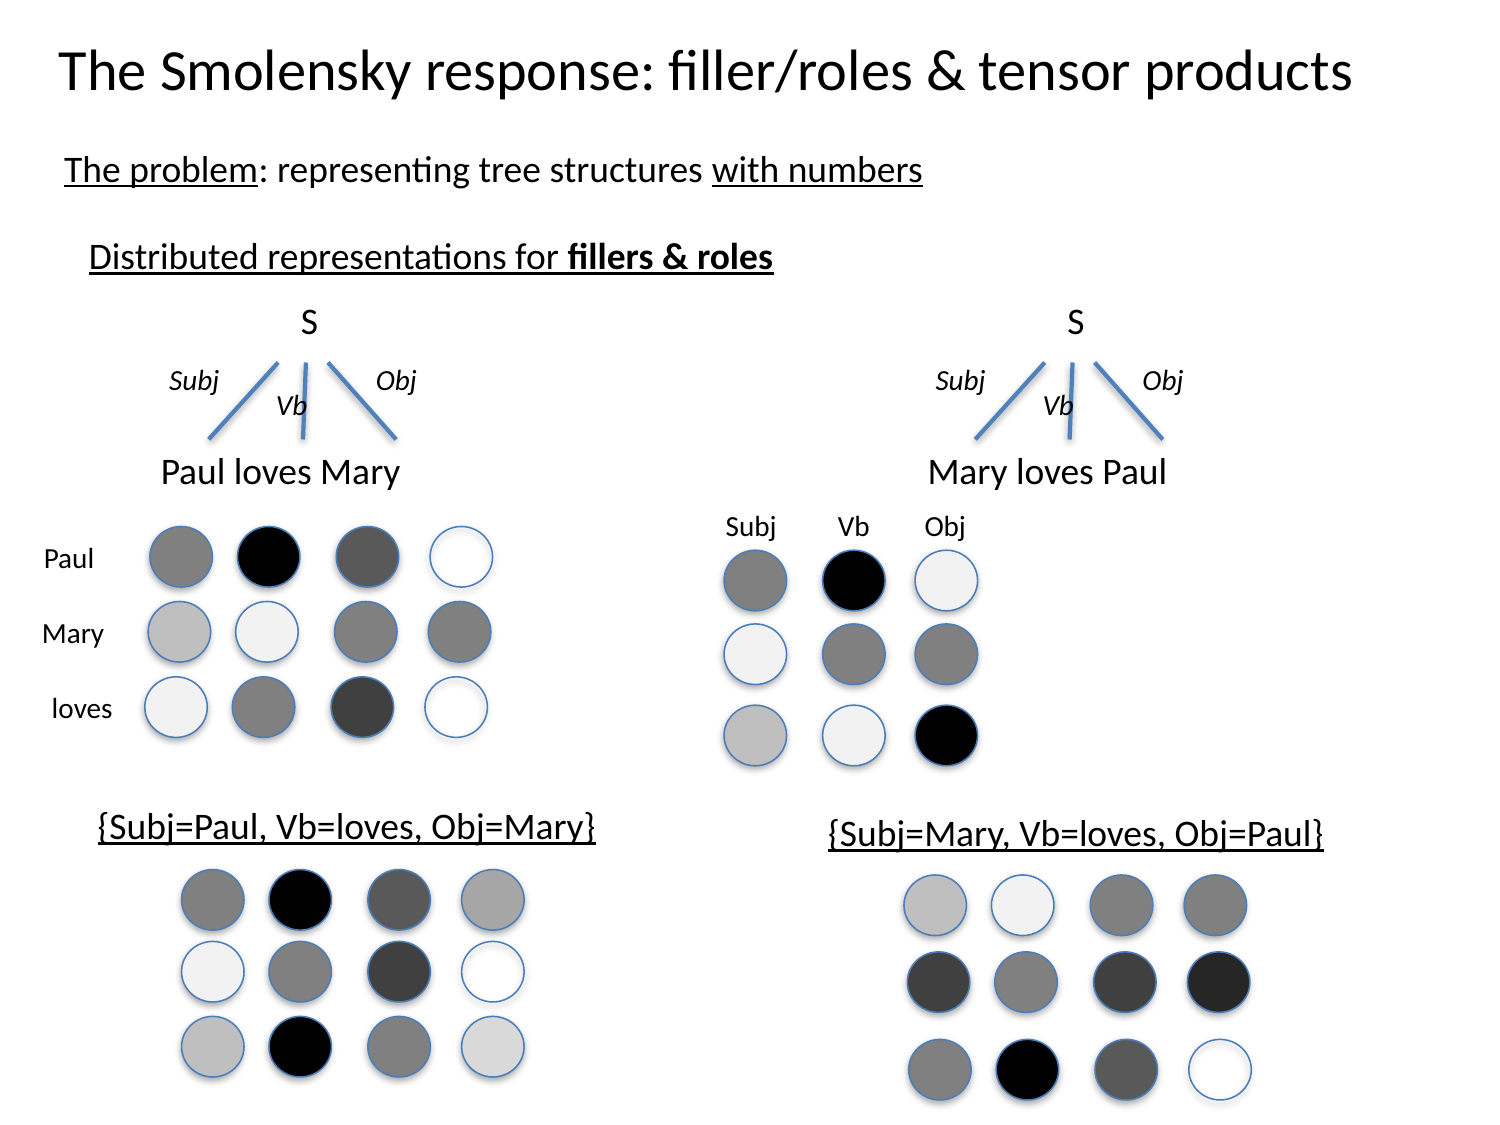

The Smolensky response: filler/roles & tensor products

The problem: representing tree structures with numbers
Distributed representations for fillers & roles
S
S
Subj
Obj
Subj
Obj
Vb
Vb
Paul loves Mary
Mary loves Paul
Subj
Vb
Obj

Paul

Mary

loves

{Subj=Paul, Vb=loves, Obj=Mary}
{Subj=Mary, Vb=loves, Obj=Paul}